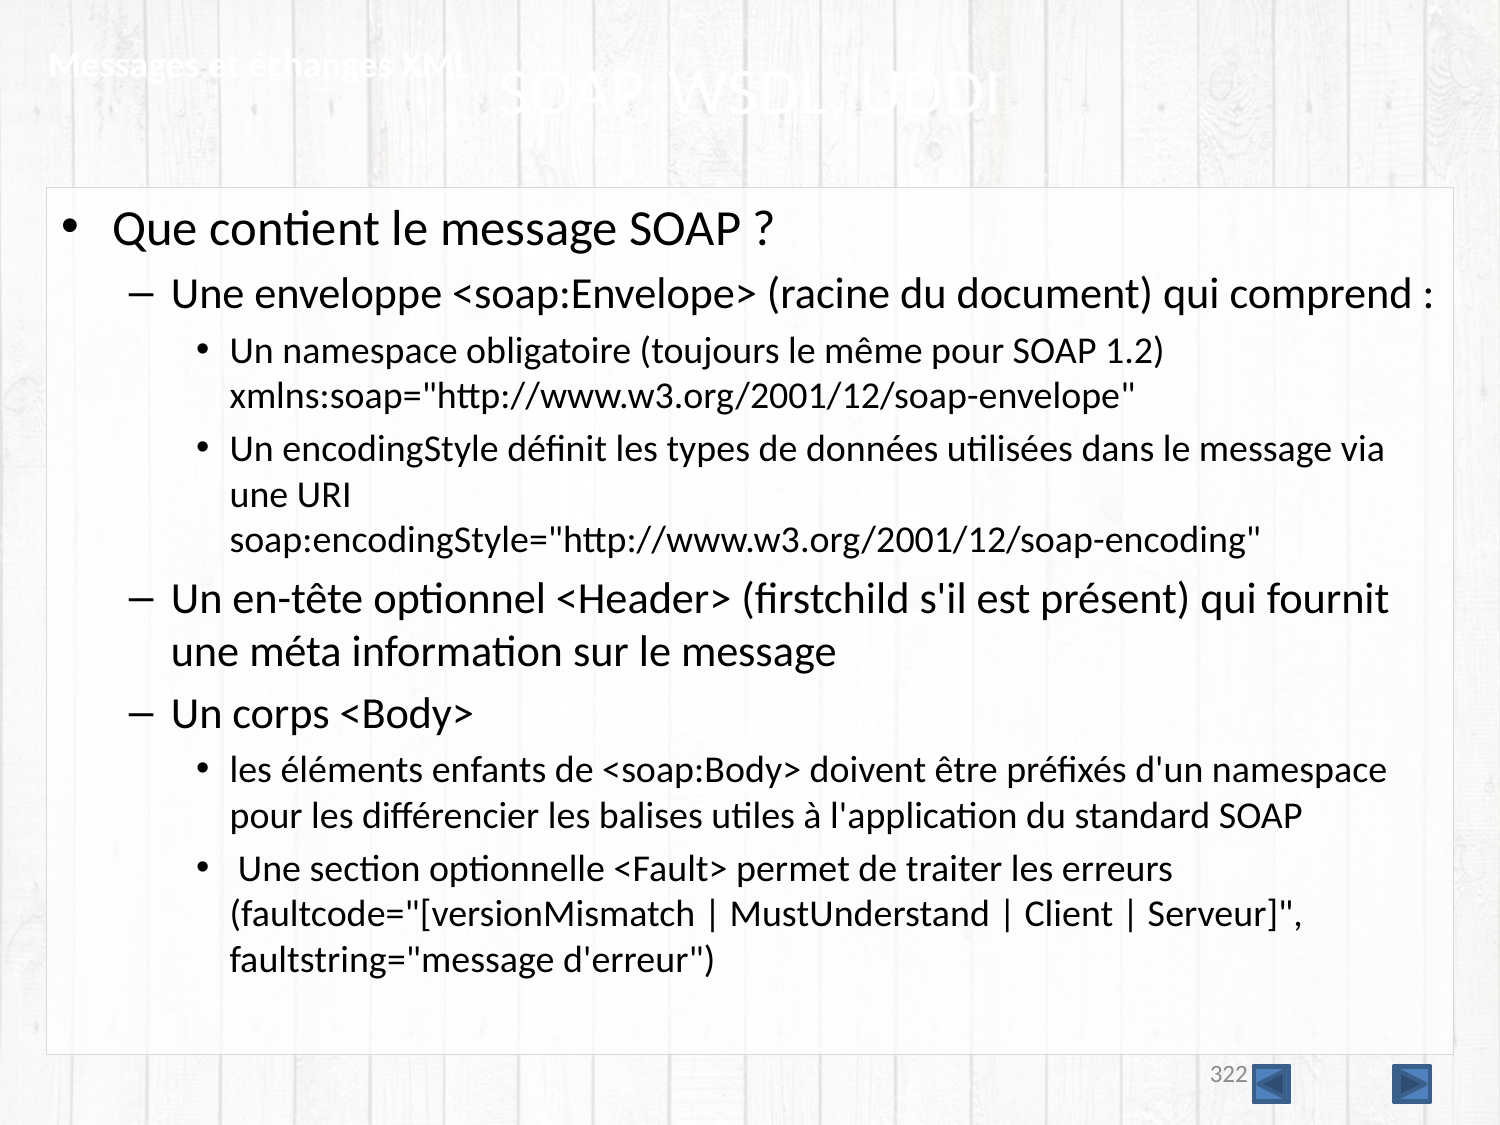

Messages et échanges XML
# SOAP, WSDL, UDDI
Que contient le message SOAP ?
Une enveloppe <soap:Envelope> (racine du document) qui comprend :
Un namespace obligatoire (toujours le même pour SOAP 1.2)
xmlns:soap="http://www.w3.org/2001/12/soap-envelope"
Un encodingStyle définit les types de données utilisées dans le message via une URI
soap:encodingStyle="http://www.w3.org/2001/12/soap-encoding"
Un en-tête optionnel <Header> (firstchild s'il est présent) qui fournit une méta information sur le message
Un corps <Body>
les éléments enfants de <soap:Body> doivent être préfixés d'un namespace pour les différencier les balises utiles à l'application du standard SOAP
 Une section optionnelle <Fault> permet de traiter les erreurs (faultcode="[versionMismatch | MustUnderstand | Client | Serveur]", faultstring="message d'erreur")
322